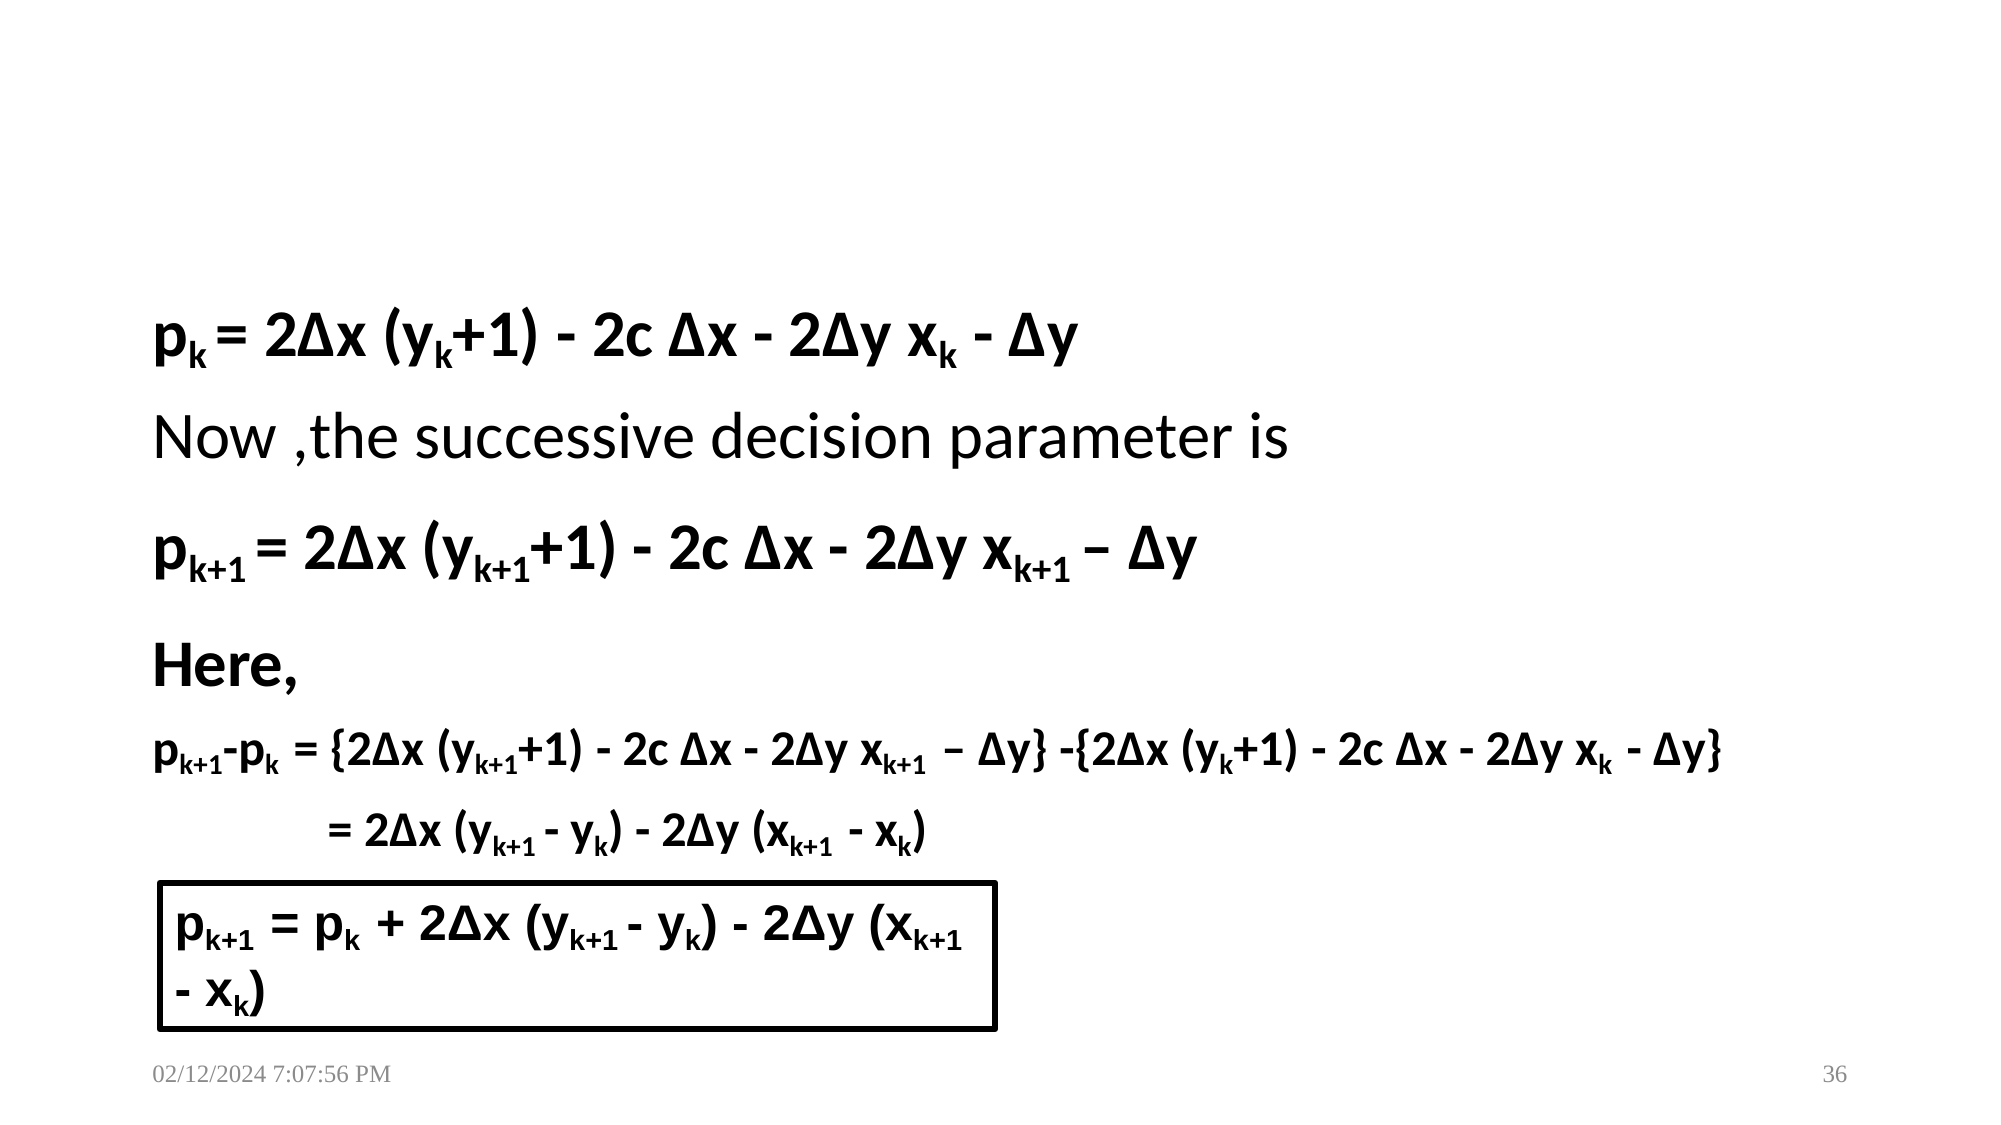

#
pk = 2Δx (yk+1) - 2c Δx - 2Δy xk - Δy
Now ,the successive decision parameter is
pk+1 = 2Δx (yk+1+1) - 2c Δx - 2Δy xk+1 – Δy
Here,
pk+1-pk = {2Δx (yk+1+1) - 2c Δx - 2Δy xk+1 – Δy} -{2Δx (yk+1) - 2c Δx - 2Δy xk - Δy}
= 2Δx (yk+1 - yk) - 2Δy (xk+1 - xk)

pk+1 = pk + 2Δx (yk+1 - yk) - 2Δy (xk+1 - xk)
02/12/2024 7:07:56 PM
36